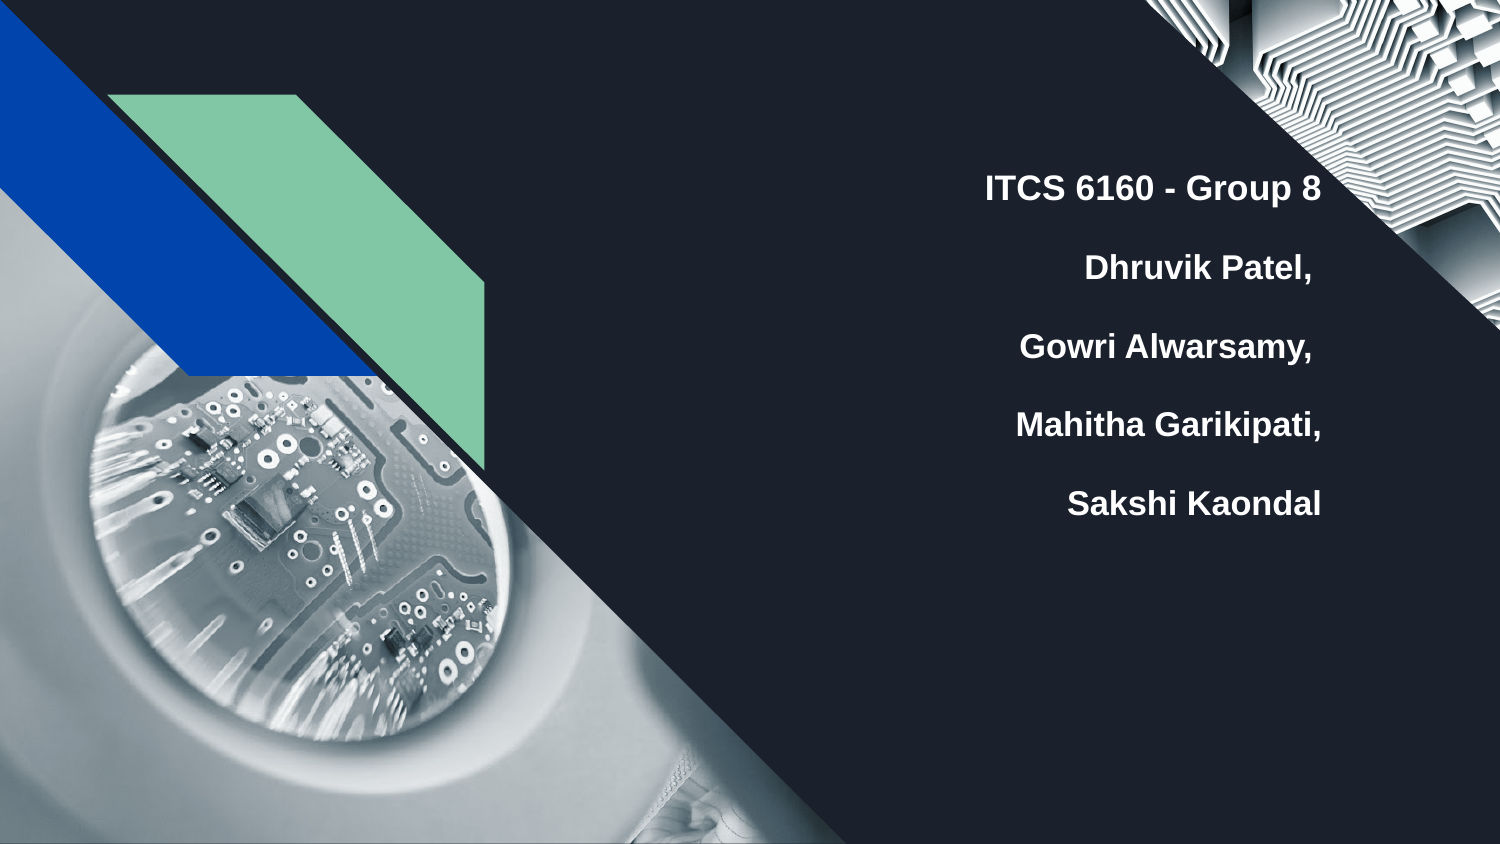

# ITCS 6160 - Group 8
Dhruvik Patel,
Gowri Alwarsamy,
Mahitha Garikipati,
 Sakshi Kaondal